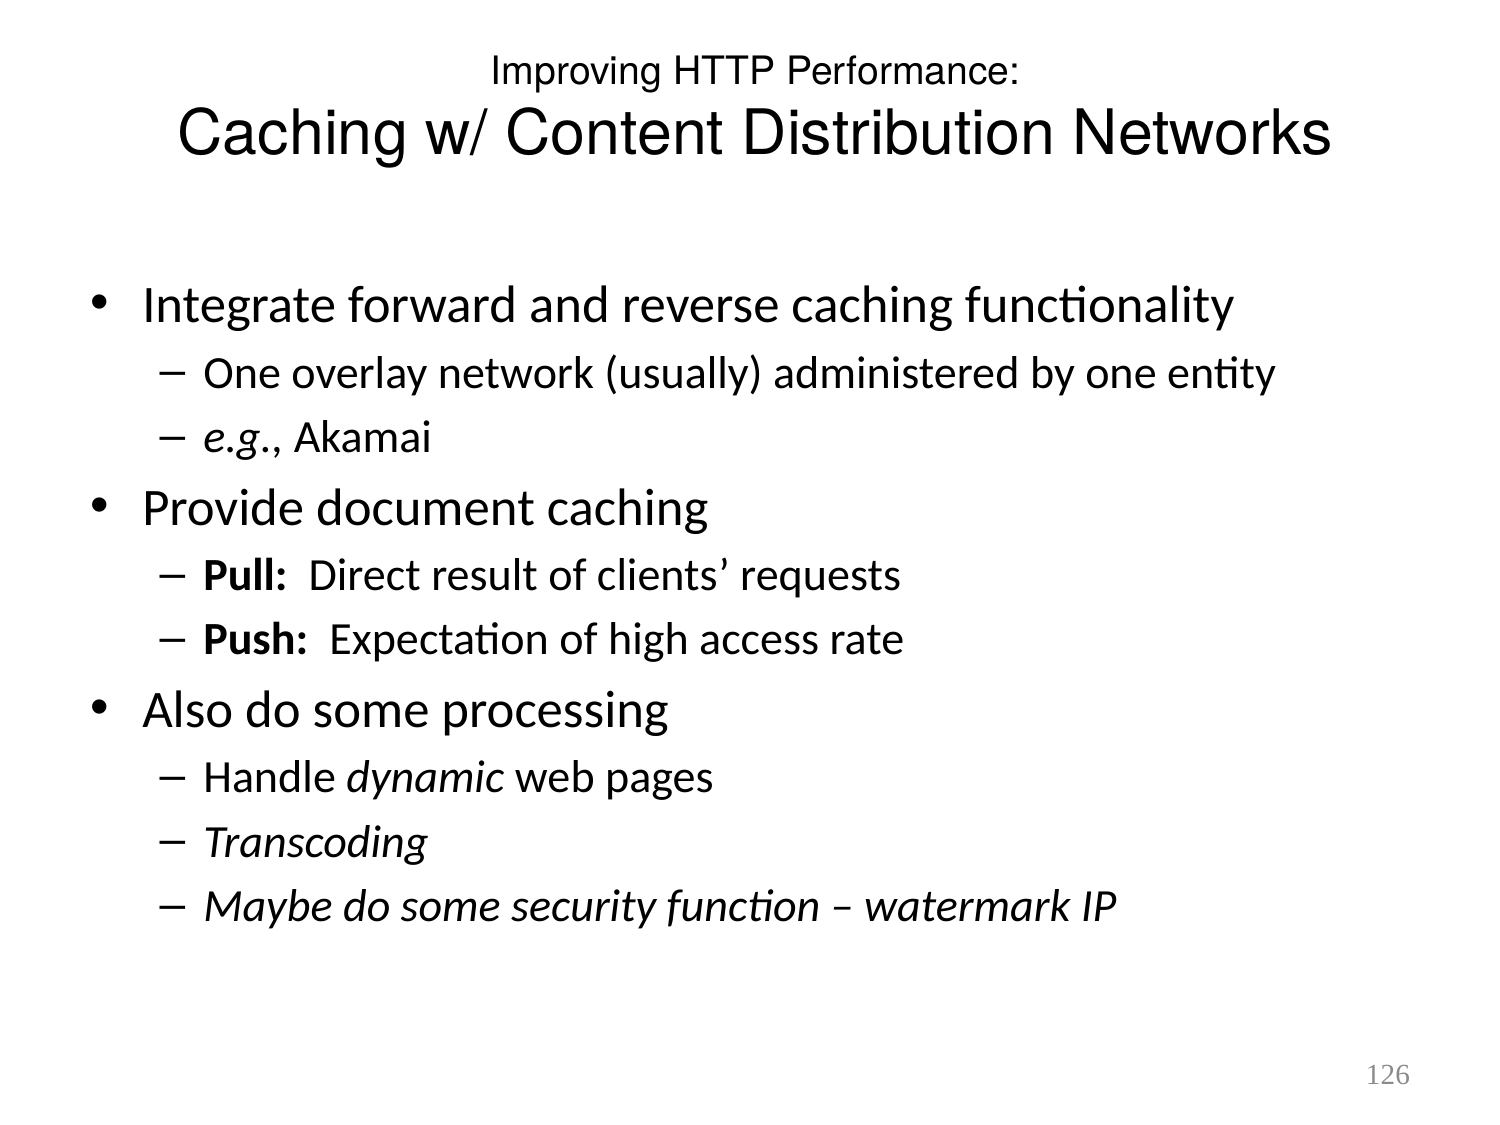

# Improving HTTP Performance: Caching w/ Content Distribution Networks
Integrate forward and reverse caching functionality
One overlay network (usually) administered by one entity
e.g., Akamai
Provide document caching
Pull:  Direct result of clients’ requests
Push:  Expectation of high access rate
Also do some processing
Handle dynamic web pages
Transcoding
Maybe do some security function – watermark IP

126